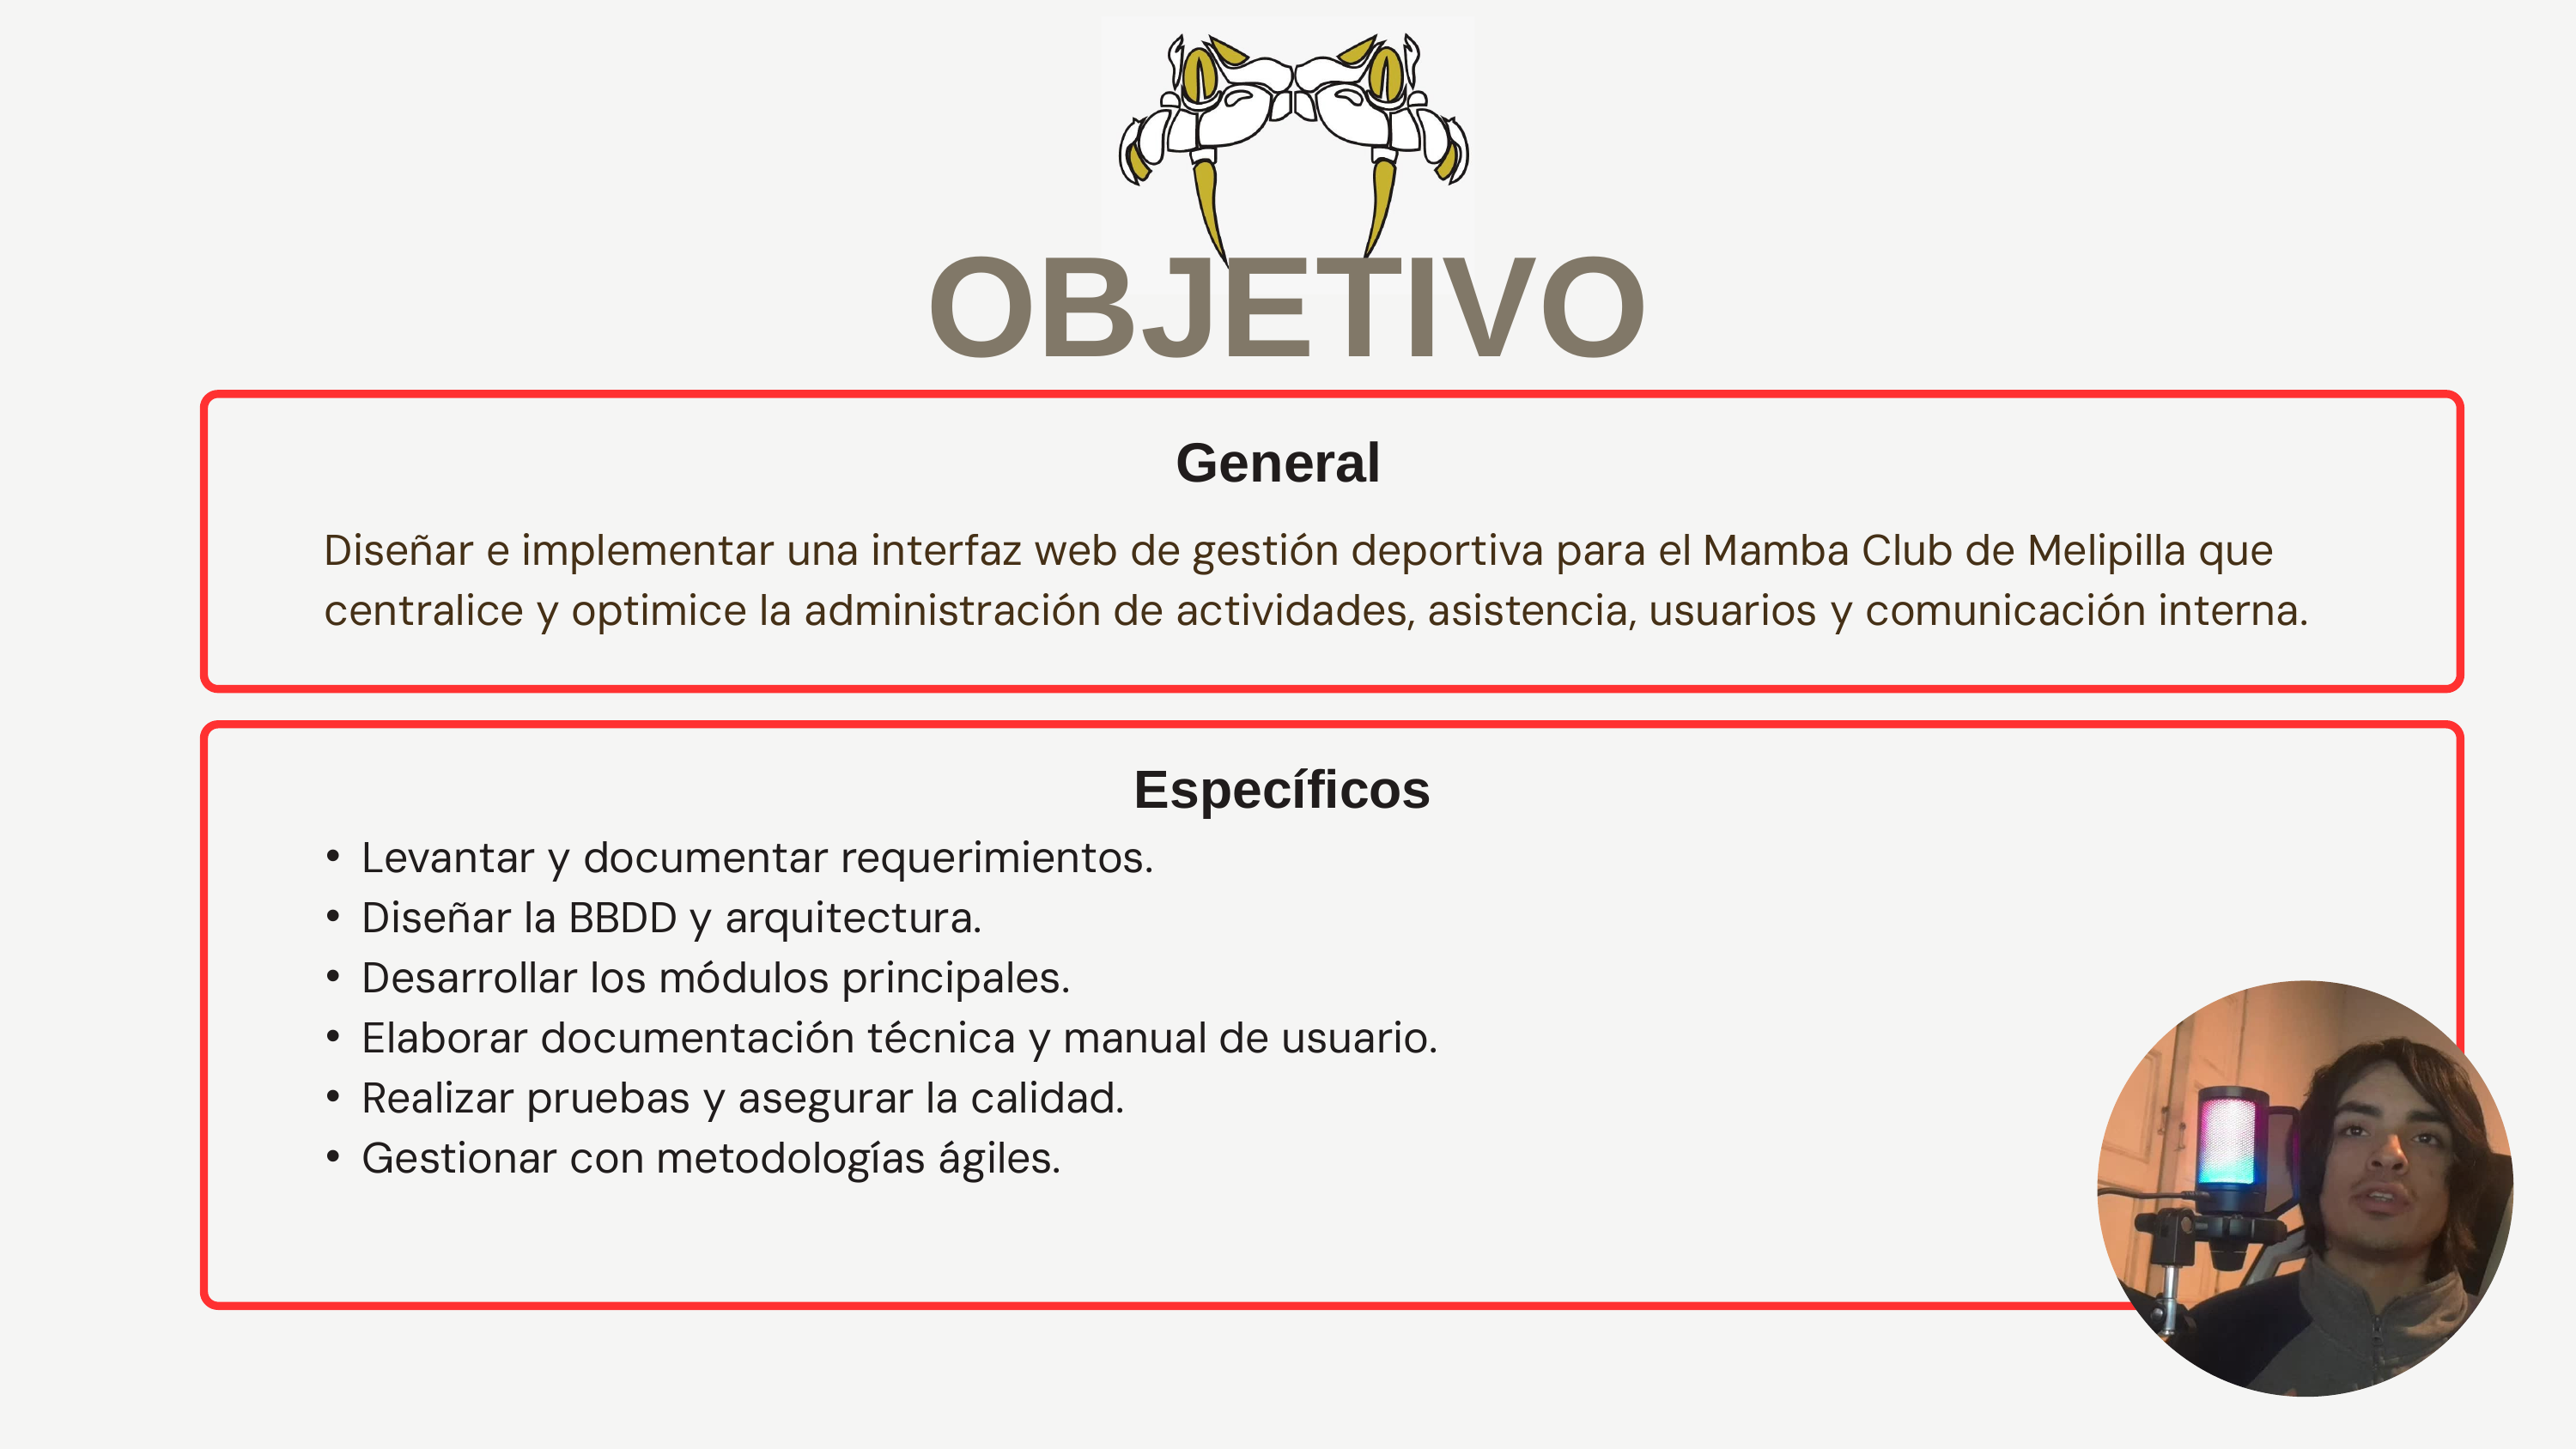

OBJETIVO

General
Diseñar e implementar una interfaz web de gestión deportiva para el Mamba Club de Melipilla que centralice y optimice la administración de actividades, asistencia, usuarios y comunicación interna.

Específicos
Levantar y documentar requerimientos.
Diseñar la BBDD y arquitectura.
Desarrollar los módulos principales.
Elaborar documentación técnica y manual de usuario.
Realizar pruebas y asegurar la calidad.
Gestionar con metodologías ágiles.